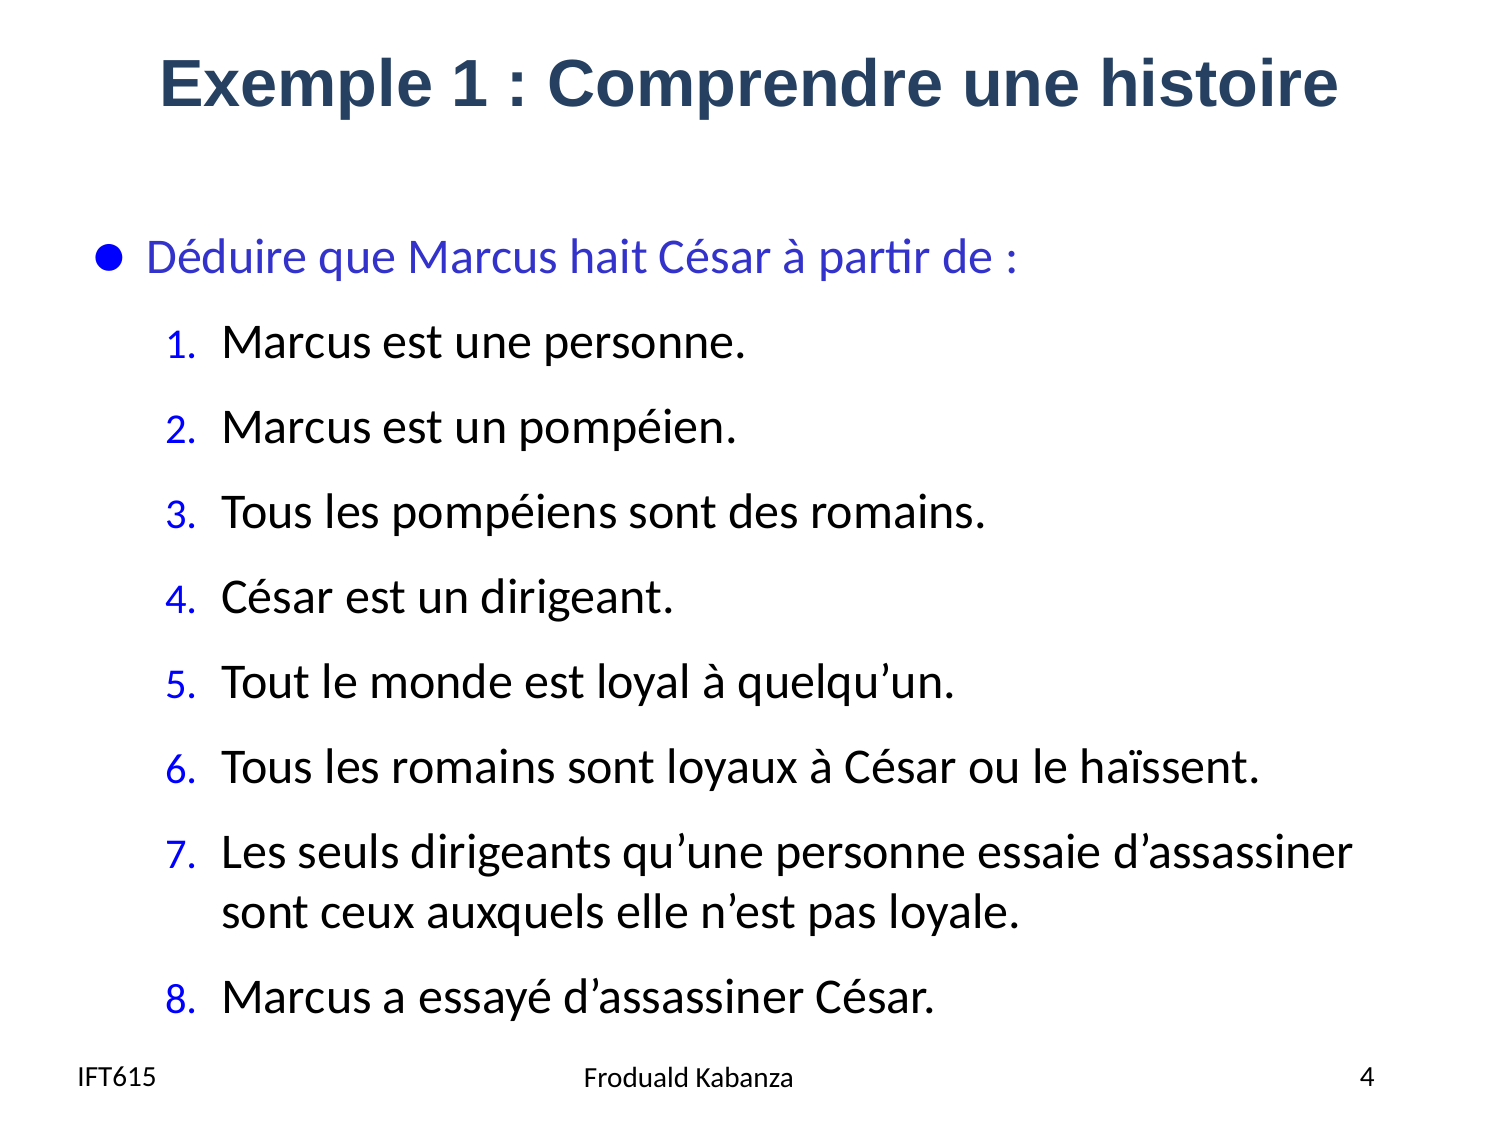

# Exemple 1 : Comprendre une histoire
Déduire que Marcus hait César à partir de :
Marcus est une personne.
Marcus est un pompéien.
Tous les pompéiens sont des romains.
César est un dirigeant.
Tout le monde est loyal à quelqu’un.
Tous les romains sont loyaux à César ou le haïssent.
Les seuls dirigeants qu’une personne essaie d’assassiner sont ceux auxquels elle n’est pas loyale.
Marcus a essayé d’assassiner César.
IFT615
4
Froduald Kabanza